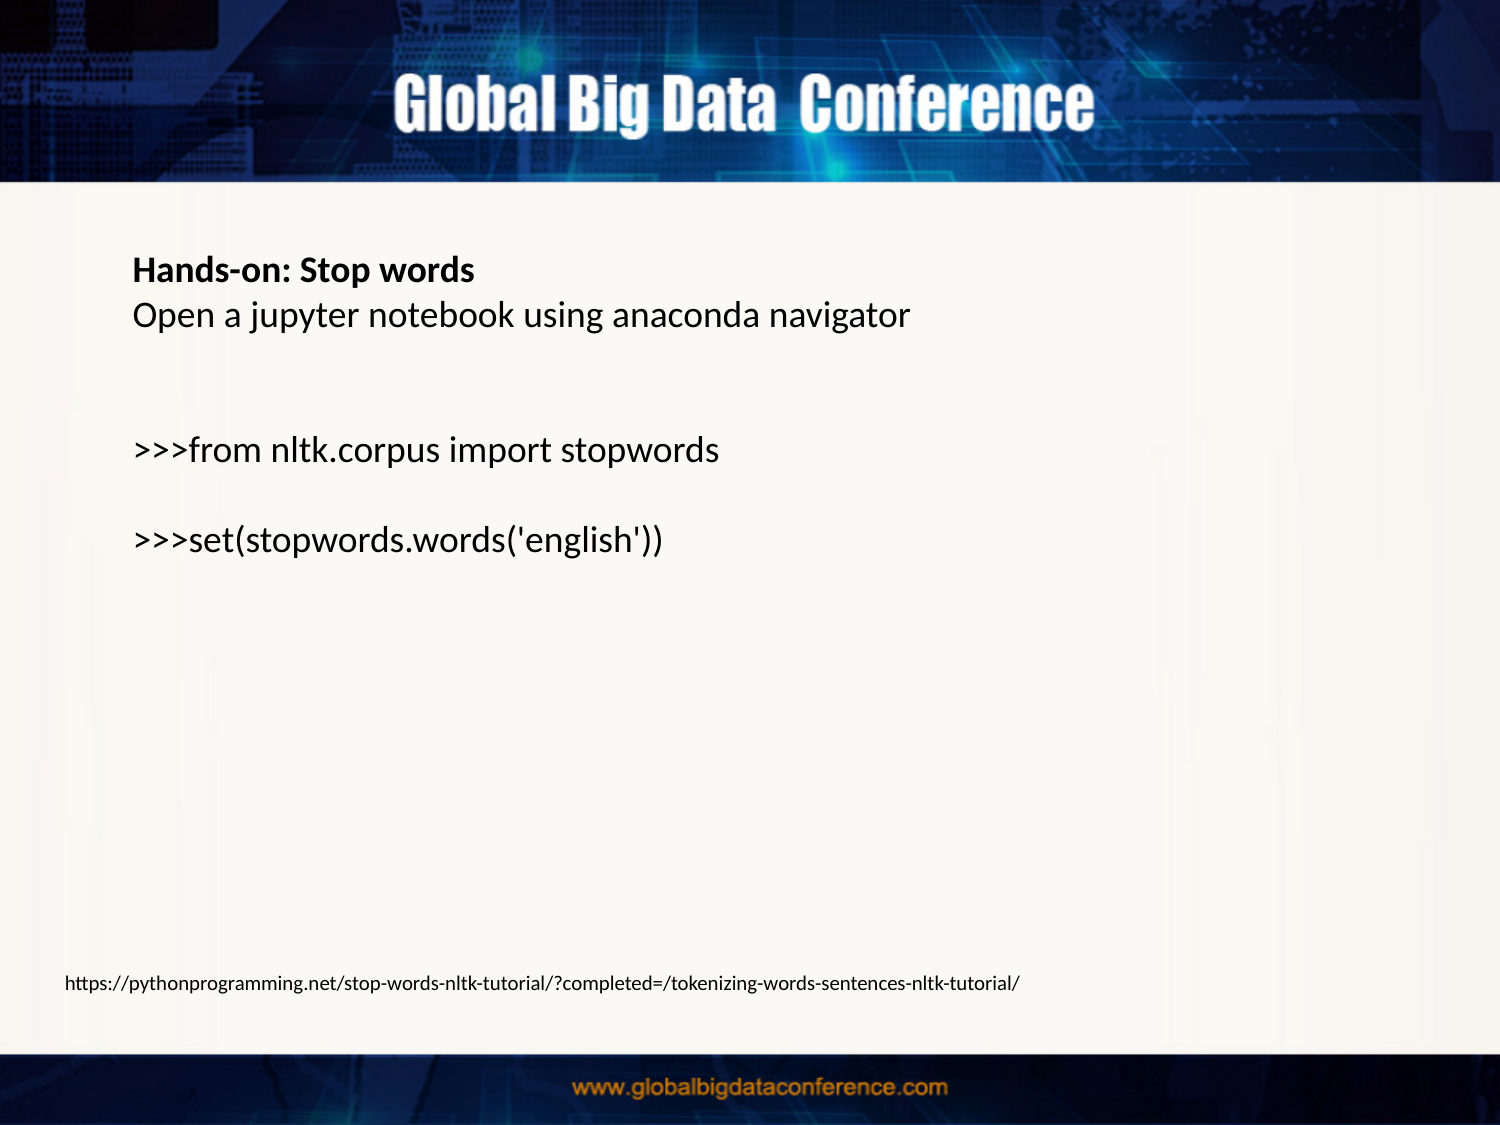

Hands-on: Stop words
Open a jupyter notebook using anaconda navigator

>>>from nltk.corpus import stopwords

>>>set(stopwords.words('english'))

https://pythonprogramming.net/stop-words-nltk-tutorial/?completed=/tokenizing-words-sentences-nltk-tutorial/